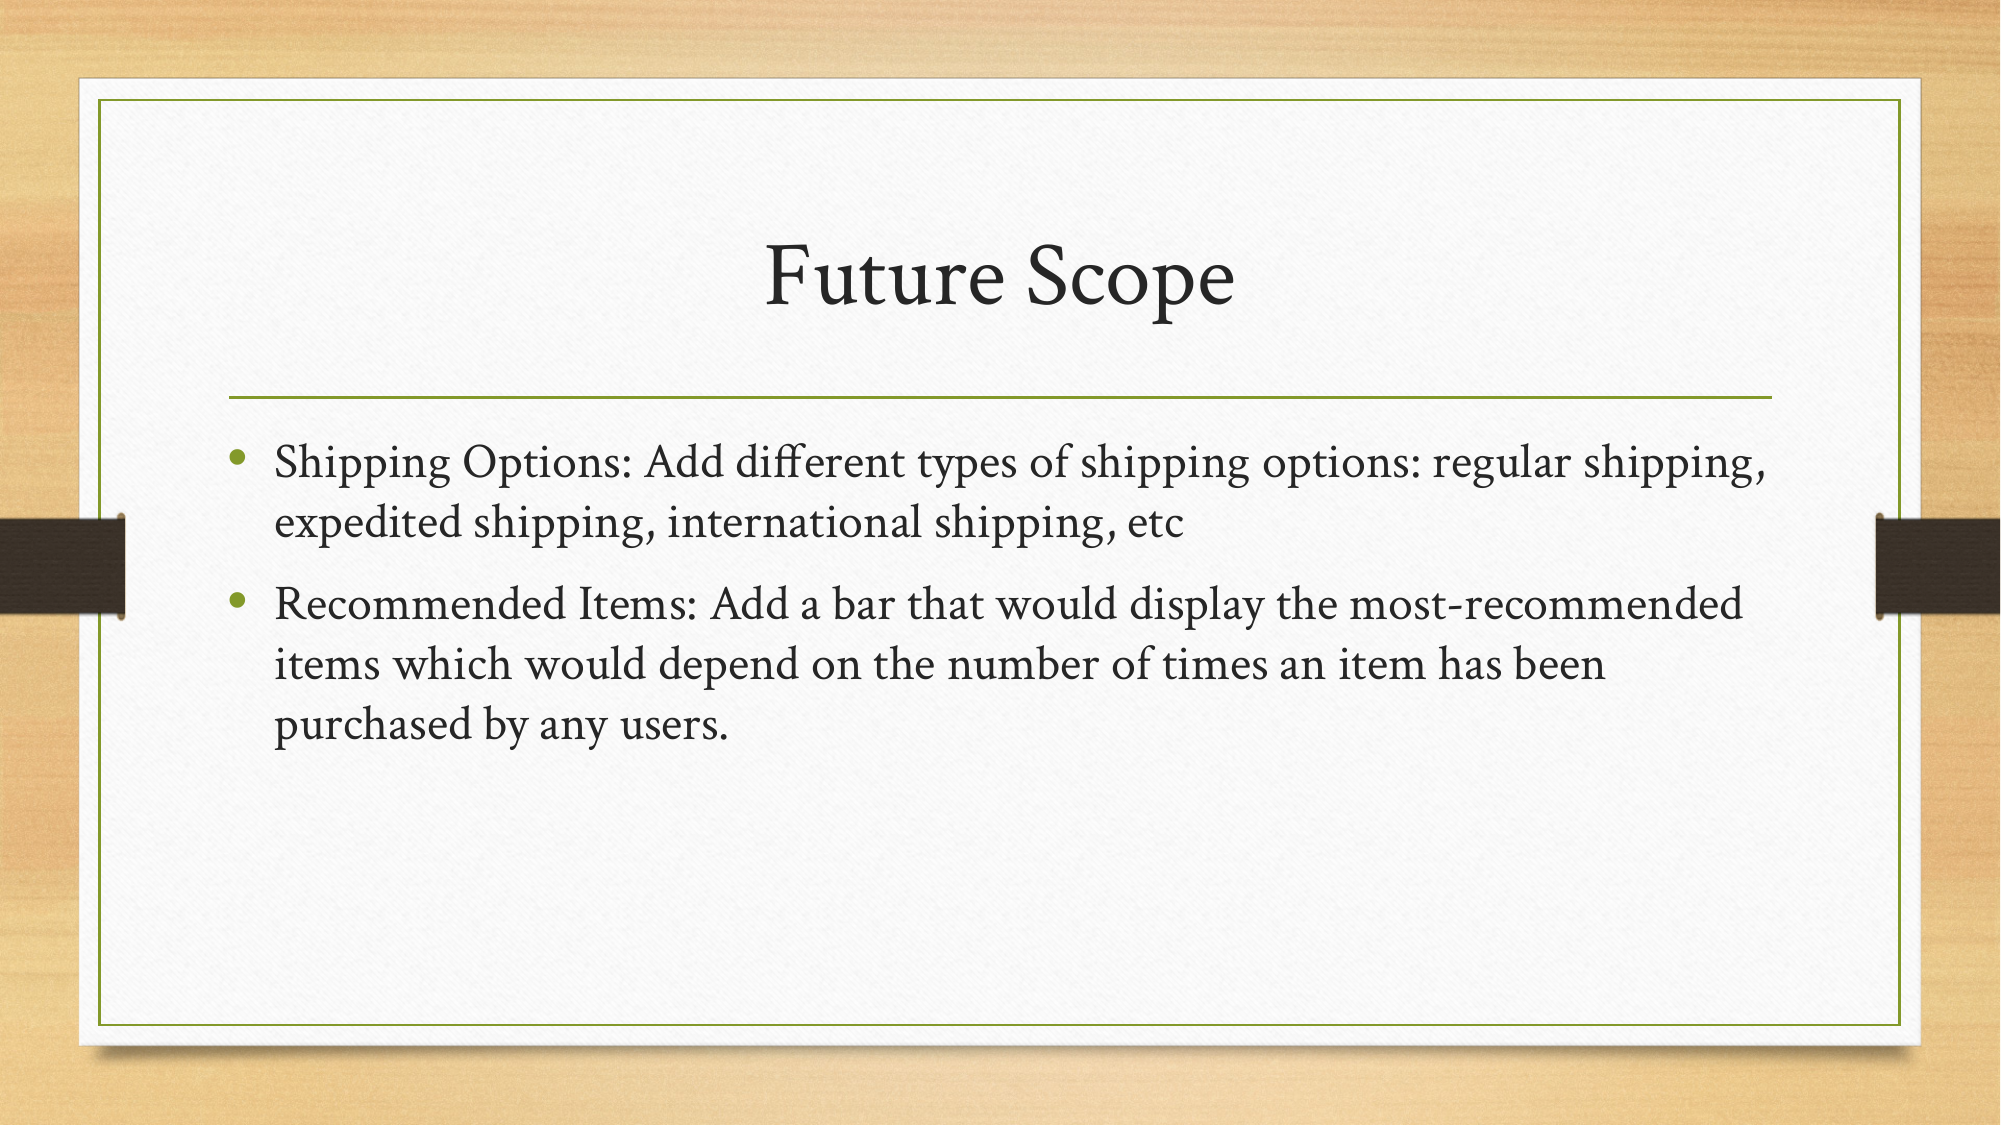

# Future Scope
Shipping Options: Add different types of shipping options: regular shipping, expedited shipping, international shipping, etc
Recommended Items: Add a bar that would display the most-recommended items which would depend on the number of times an item has been purchased by any users.